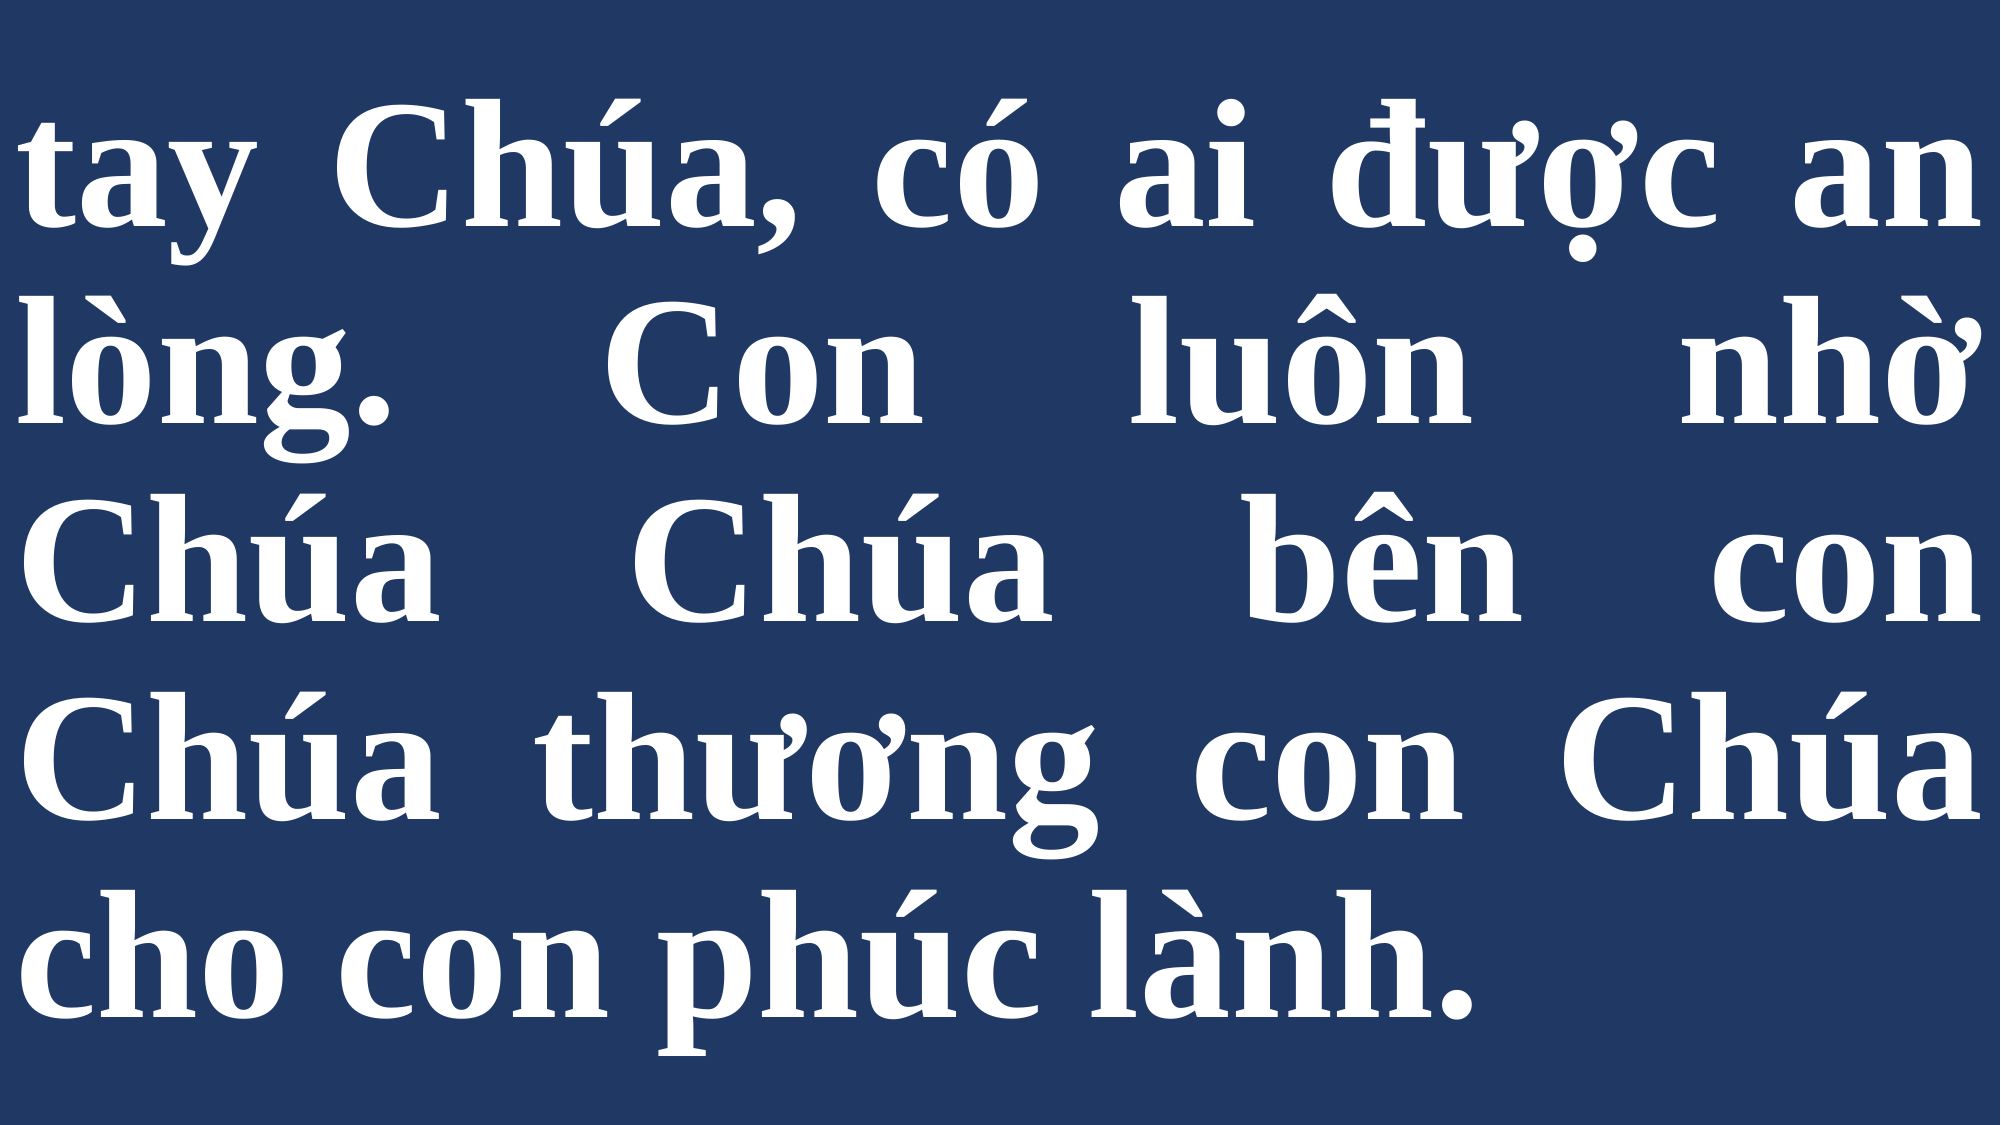

# tay Chúa, có ai được an lòng. Con luôn nhờ Chúa Chúa bên con Chúa thương con Chúa cho con phúc lành.